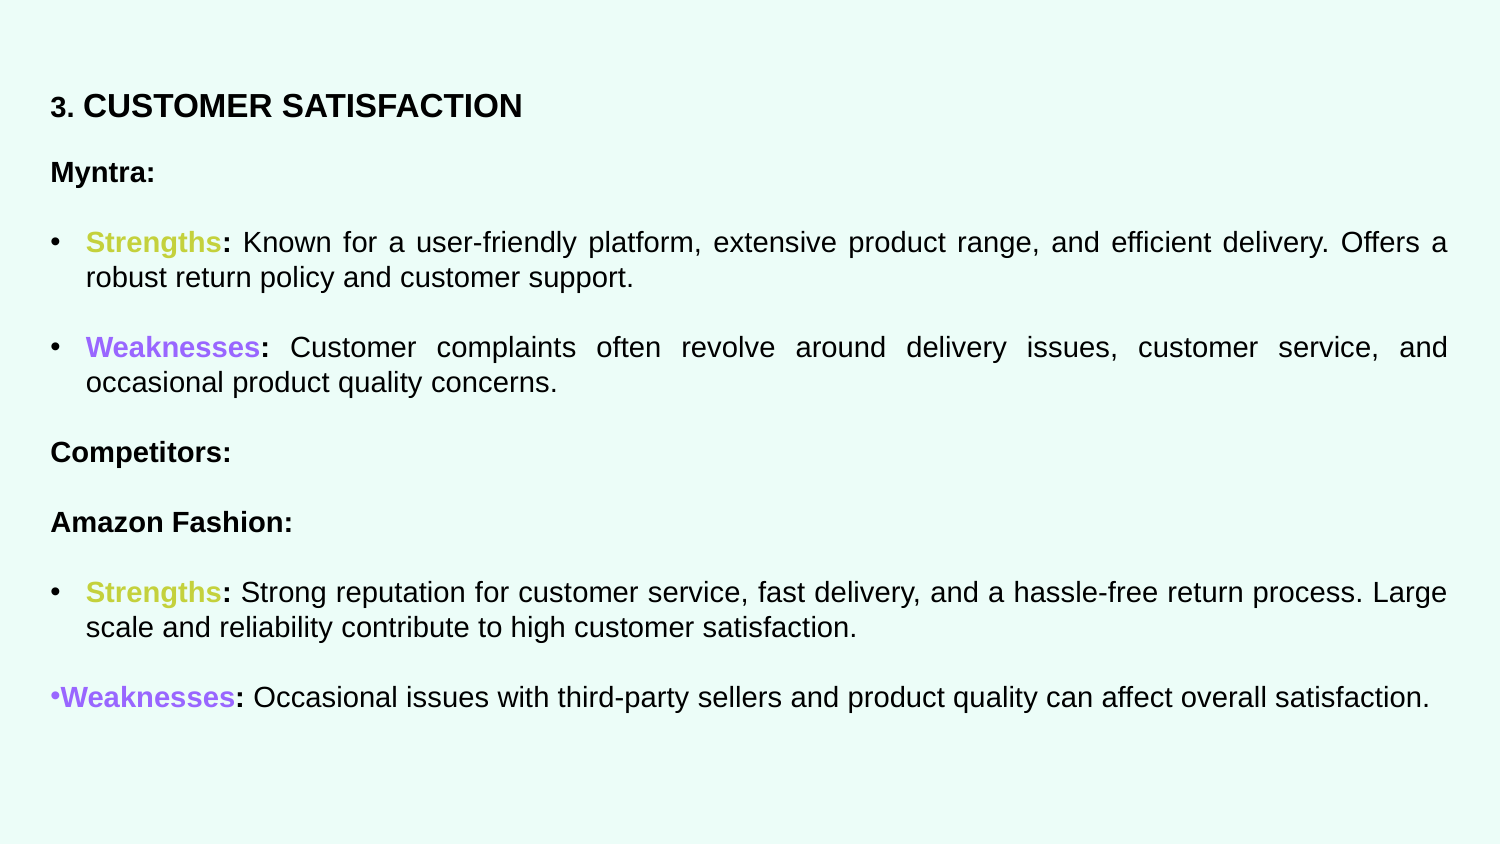

3. CUSTOMER SATISFACTION

Myntra:

Strengths: Known for a user-friendly platform, extensive product range, and efficient delivery. Offers a robust return policy and customer support.

Weaknesses: Customer complaints often revolve around delivery issues, customer service, and occasional product quality concerns.

Competitors:

Amazon Fashion:

Strengths: Strong reputation for customer service, fast delivery, and a hassle-free return process. Large scale and reliability contribute to high customer satisfaction.

Weaknesses: Occasional issues with third-party sellers and product quality can affect overall satisfaction.